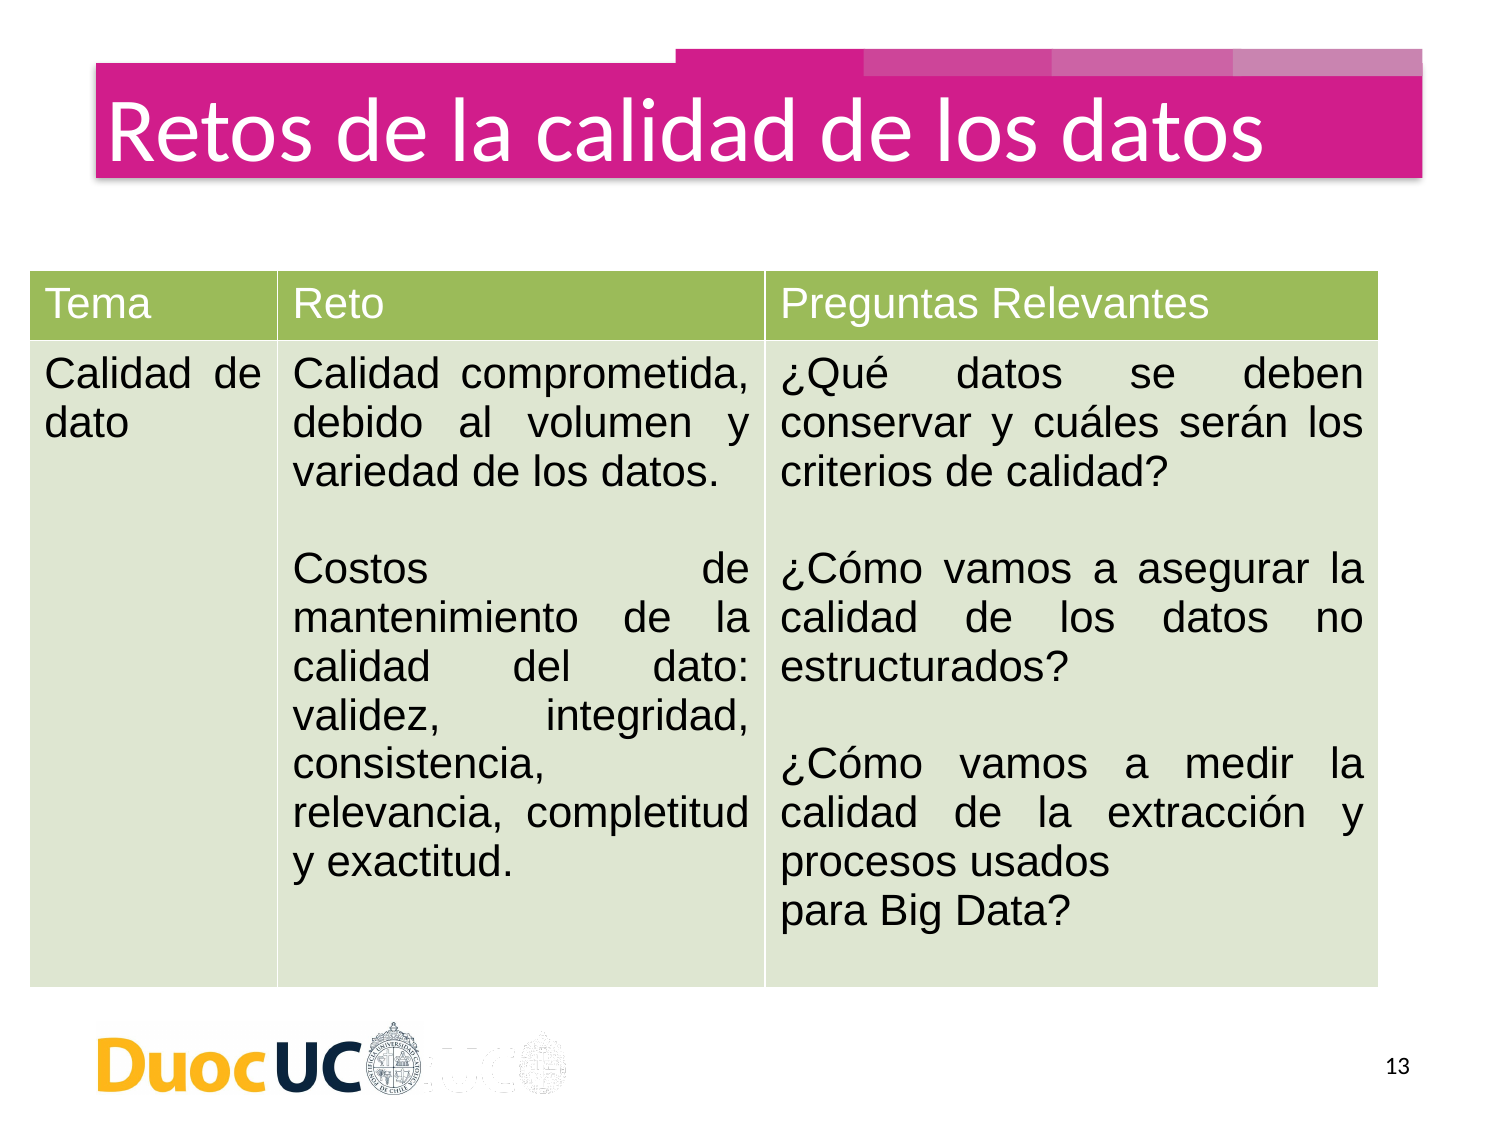

Retos de la calidad de los datos
| Tema | Reto | Preguntas Relevantes |
| --- | --- | --- |
| Calidad de dato | Calidad comprometida, debido al volumen y variedad de los datos. Costos de mantenimiento de la calidad del dato: validez, integridad, consistencia, relevancia, completitud y exactitud. | ¿Qué datos se deben conservar y cuáles serán los criterios de calidad? ¿Cómo vamos a asegurar la calidad de los datos no estructurados? ¿Cómo vamos a medir la calidad de la extracción y procesos usados para Big Data? |
13